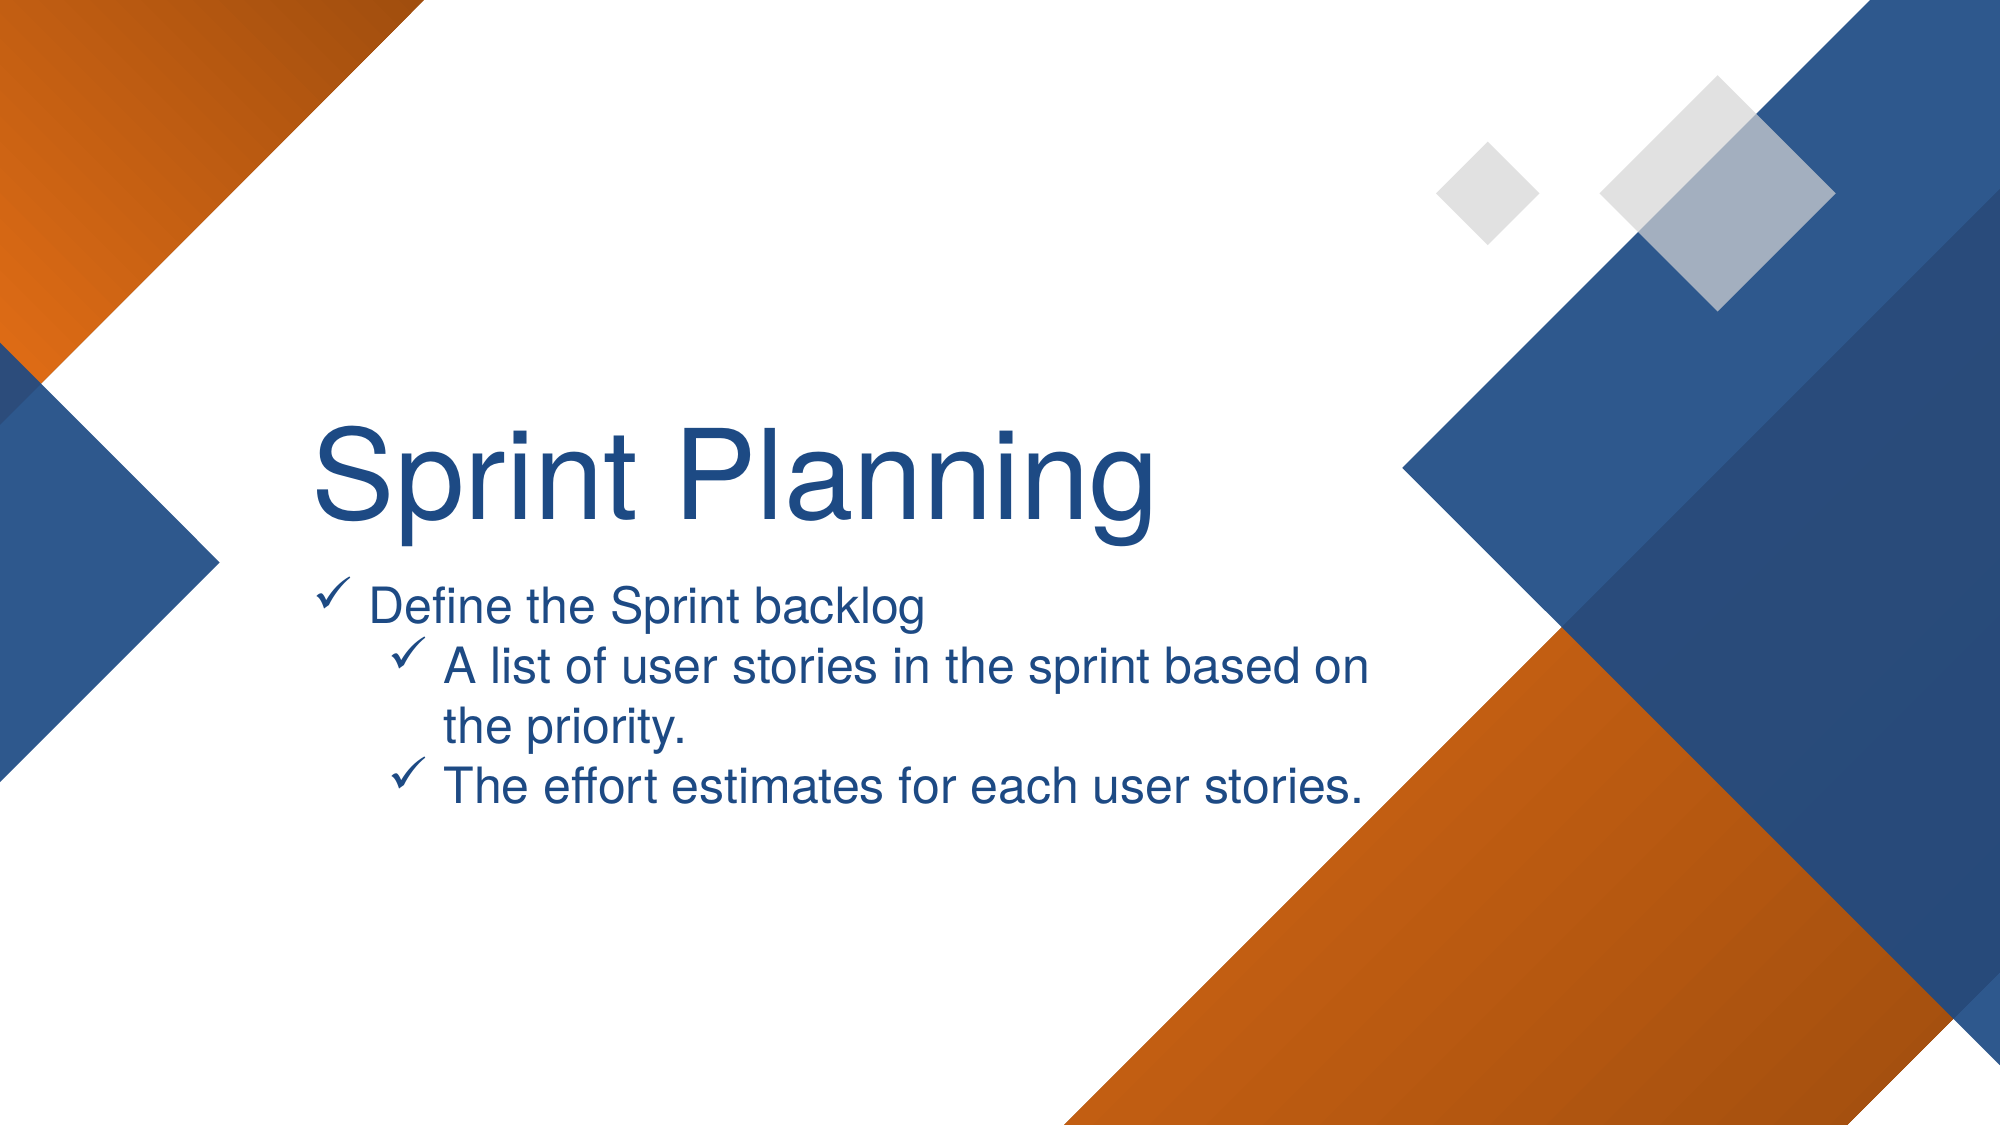

Sprint Planning
Define the Sprint backlog
A list of user stories in the sprint based on the priority.
The effort estimates for each user stories.